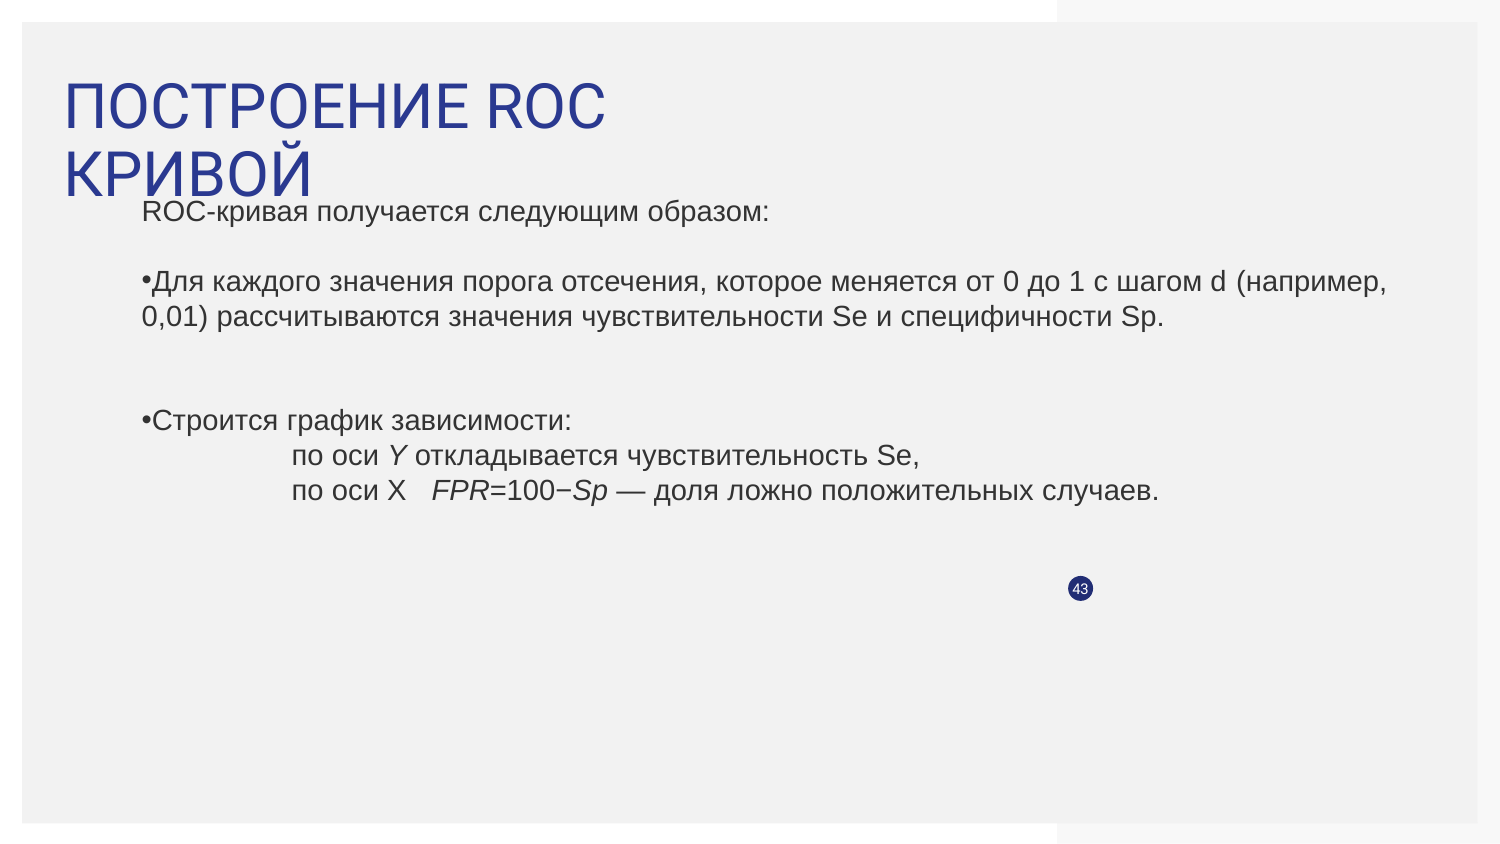

# ПОСТРОЕНИЕ ROC КРИВОЙ
ROC-кривая получается следующим образом:

Для каждого значения порога отсечения, которое меняется от 0 до 1 с шагом d​ (например, 0,01) рассчитываются значения чувствительности Se и специфичности Sp.

Строится график зависимости:
	по оси Y откладывается чувствительность Se,
	по оси X   FPR=100−Sp — доля ложно положительных случаев.
43